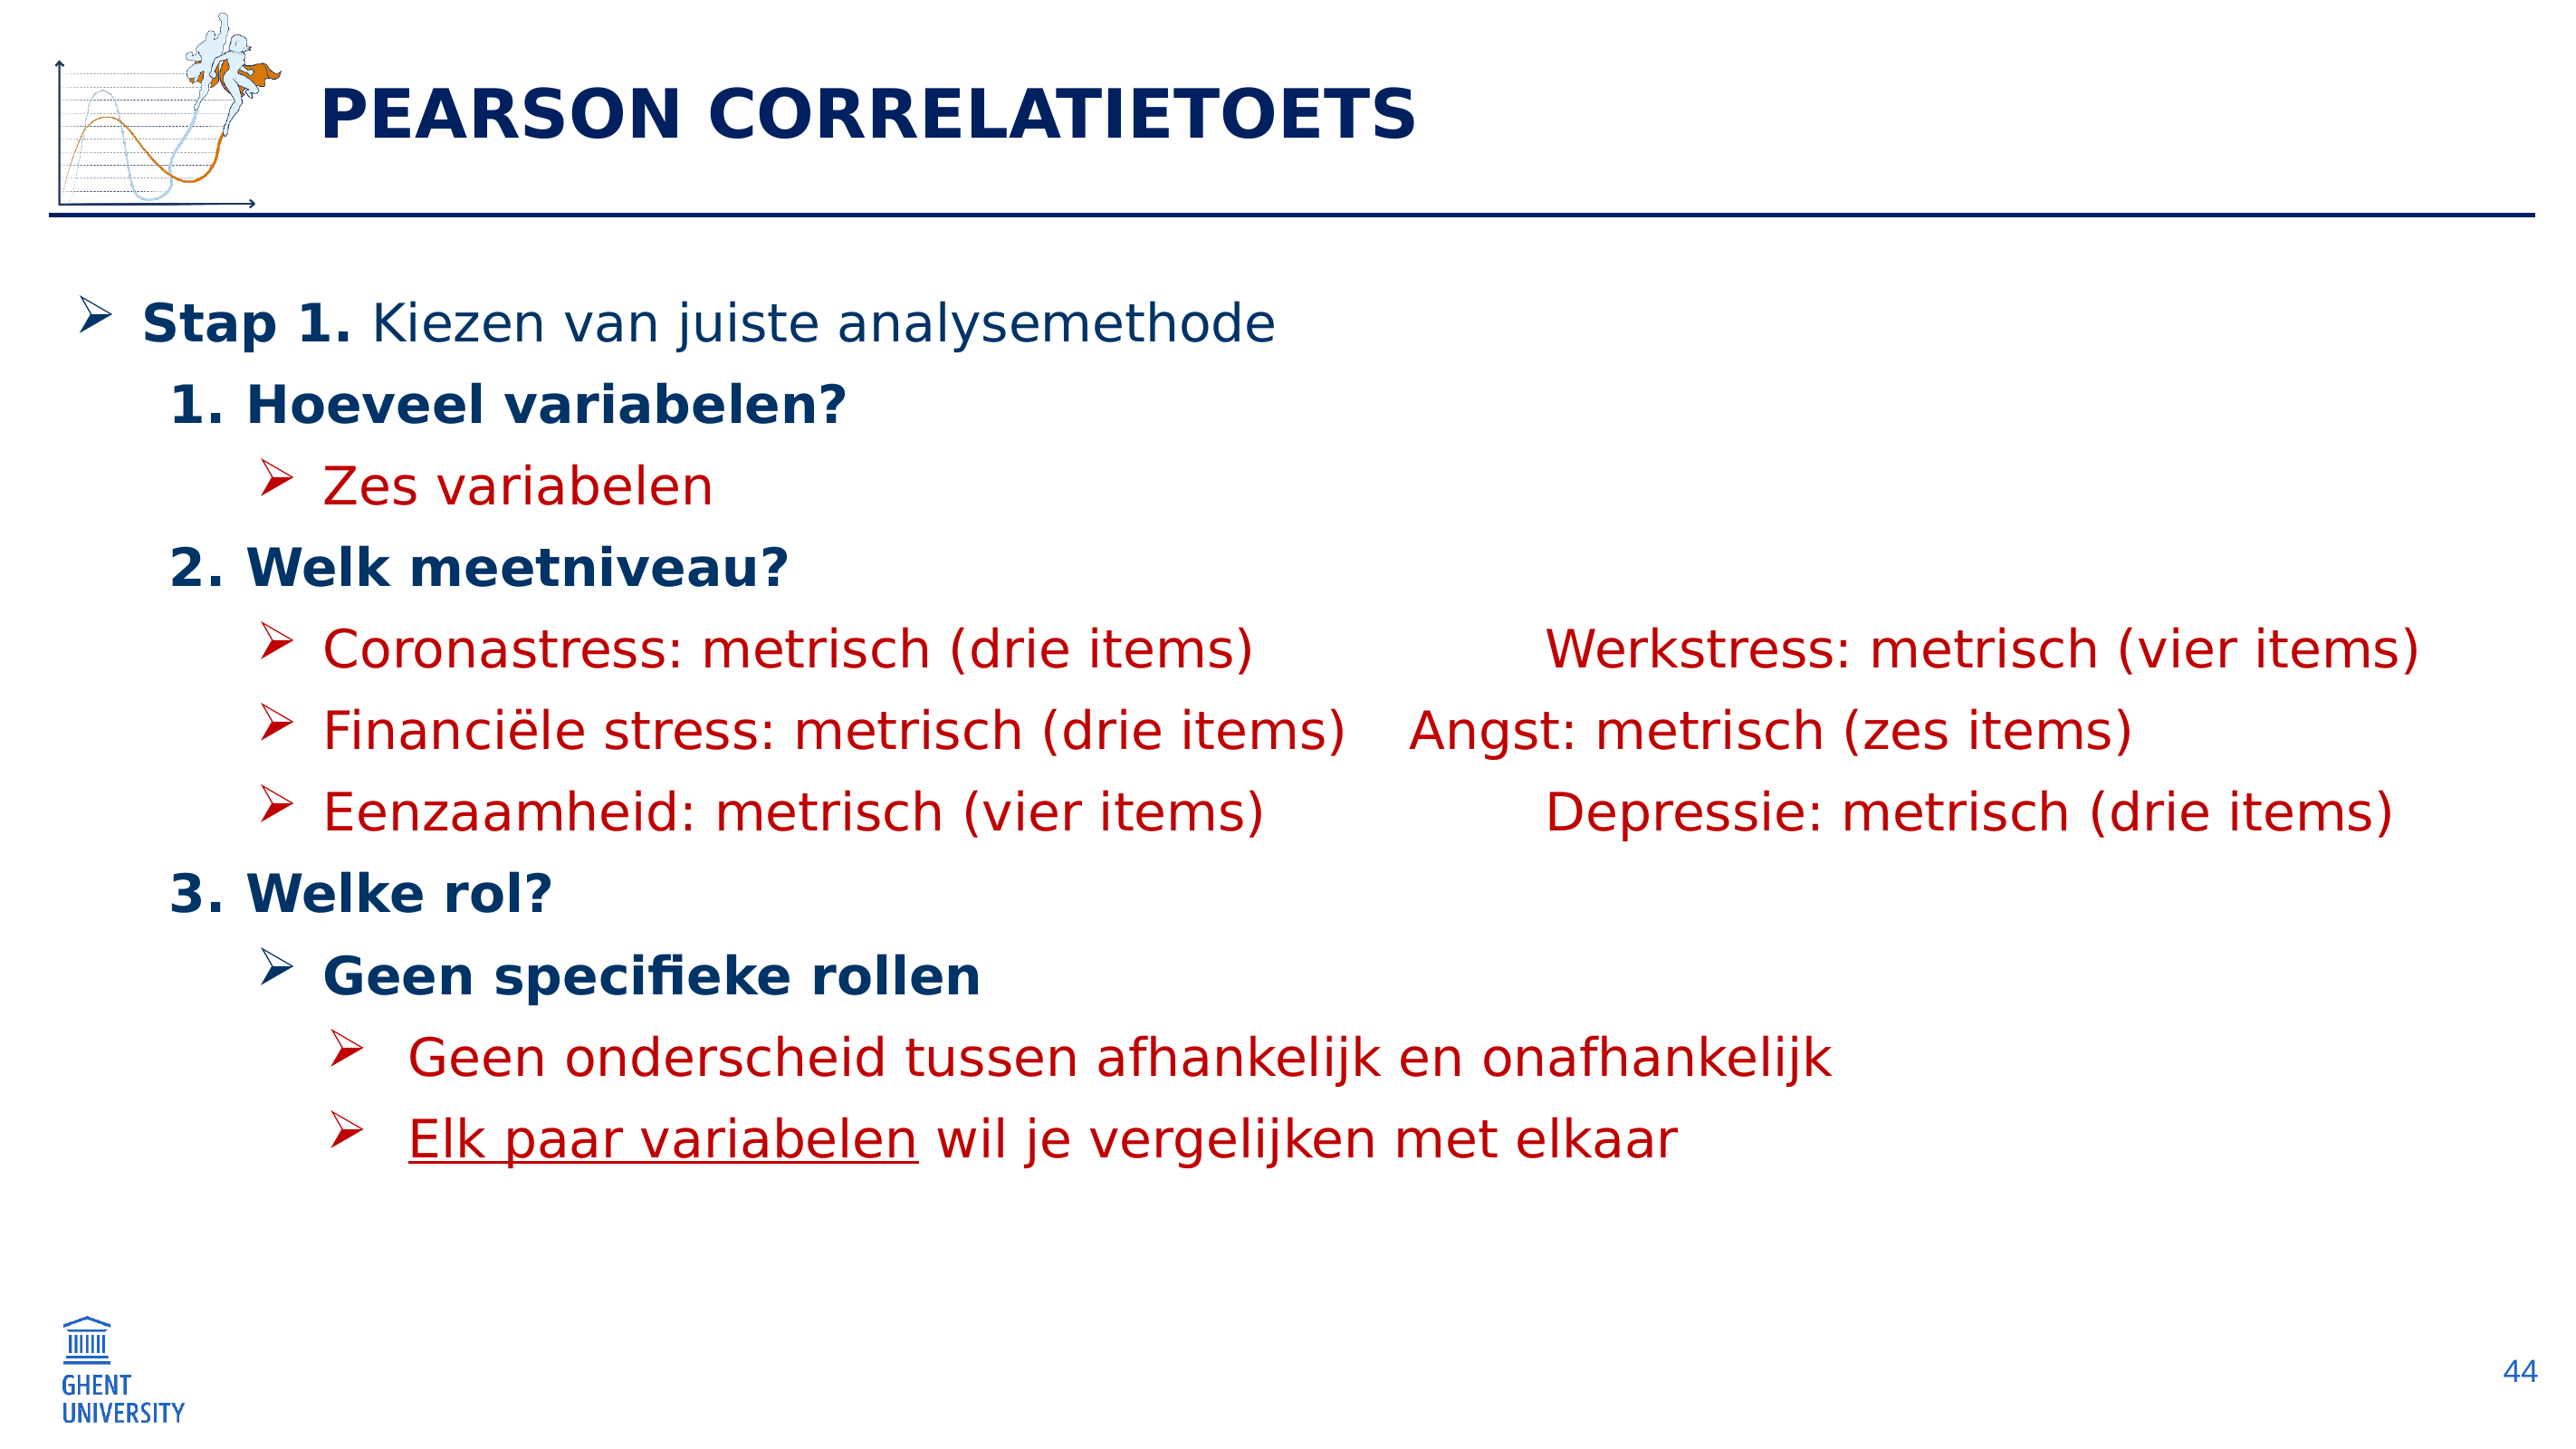

# Pearson correlatietoets
Stap 1. Kiezen van juiste analysemethode
Hoeveel variabelen?
Zes variabelen
Welk meetniveau?
Coronastress: metrisch (drie items)			Werkstress: metrisch (vier items)
Financiële stress: metrisch (drie items)	Angst: metrisch (zes items)
Eenzaamheid: metrisch (vier items)			Depressie: metrisch (drie items)
Welke rol?
Geen specifieke rollen
Geen onderscheid tussen afhankelijk en onafhankelijk
Elk paar variabelen wil je vergelijken met elkaar

44